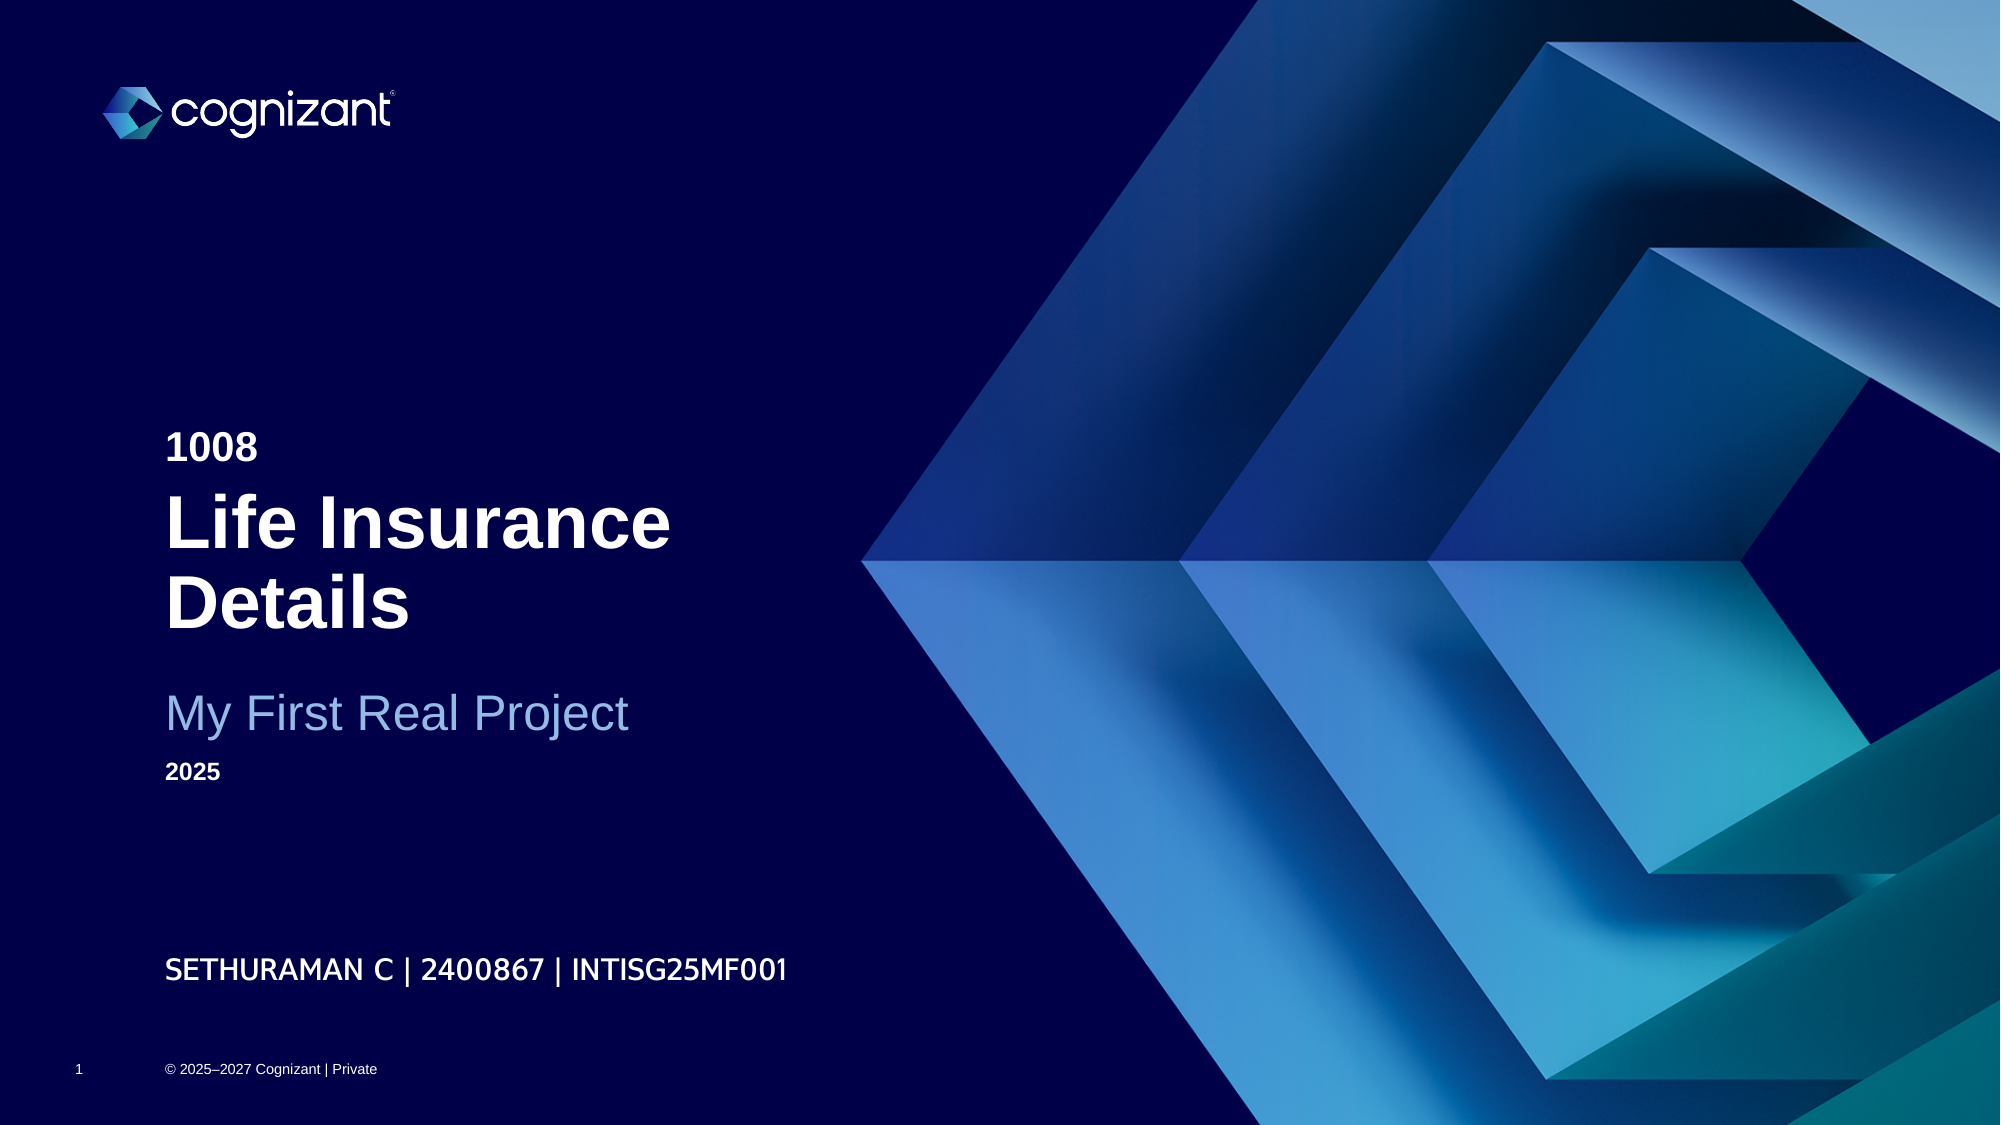

1008
# Life Insurance Details
My First Real Project
2025
SETHURAMAN C | 2400867 | INTISG25MF001

1
© 2025–2027 Cognizant | Private